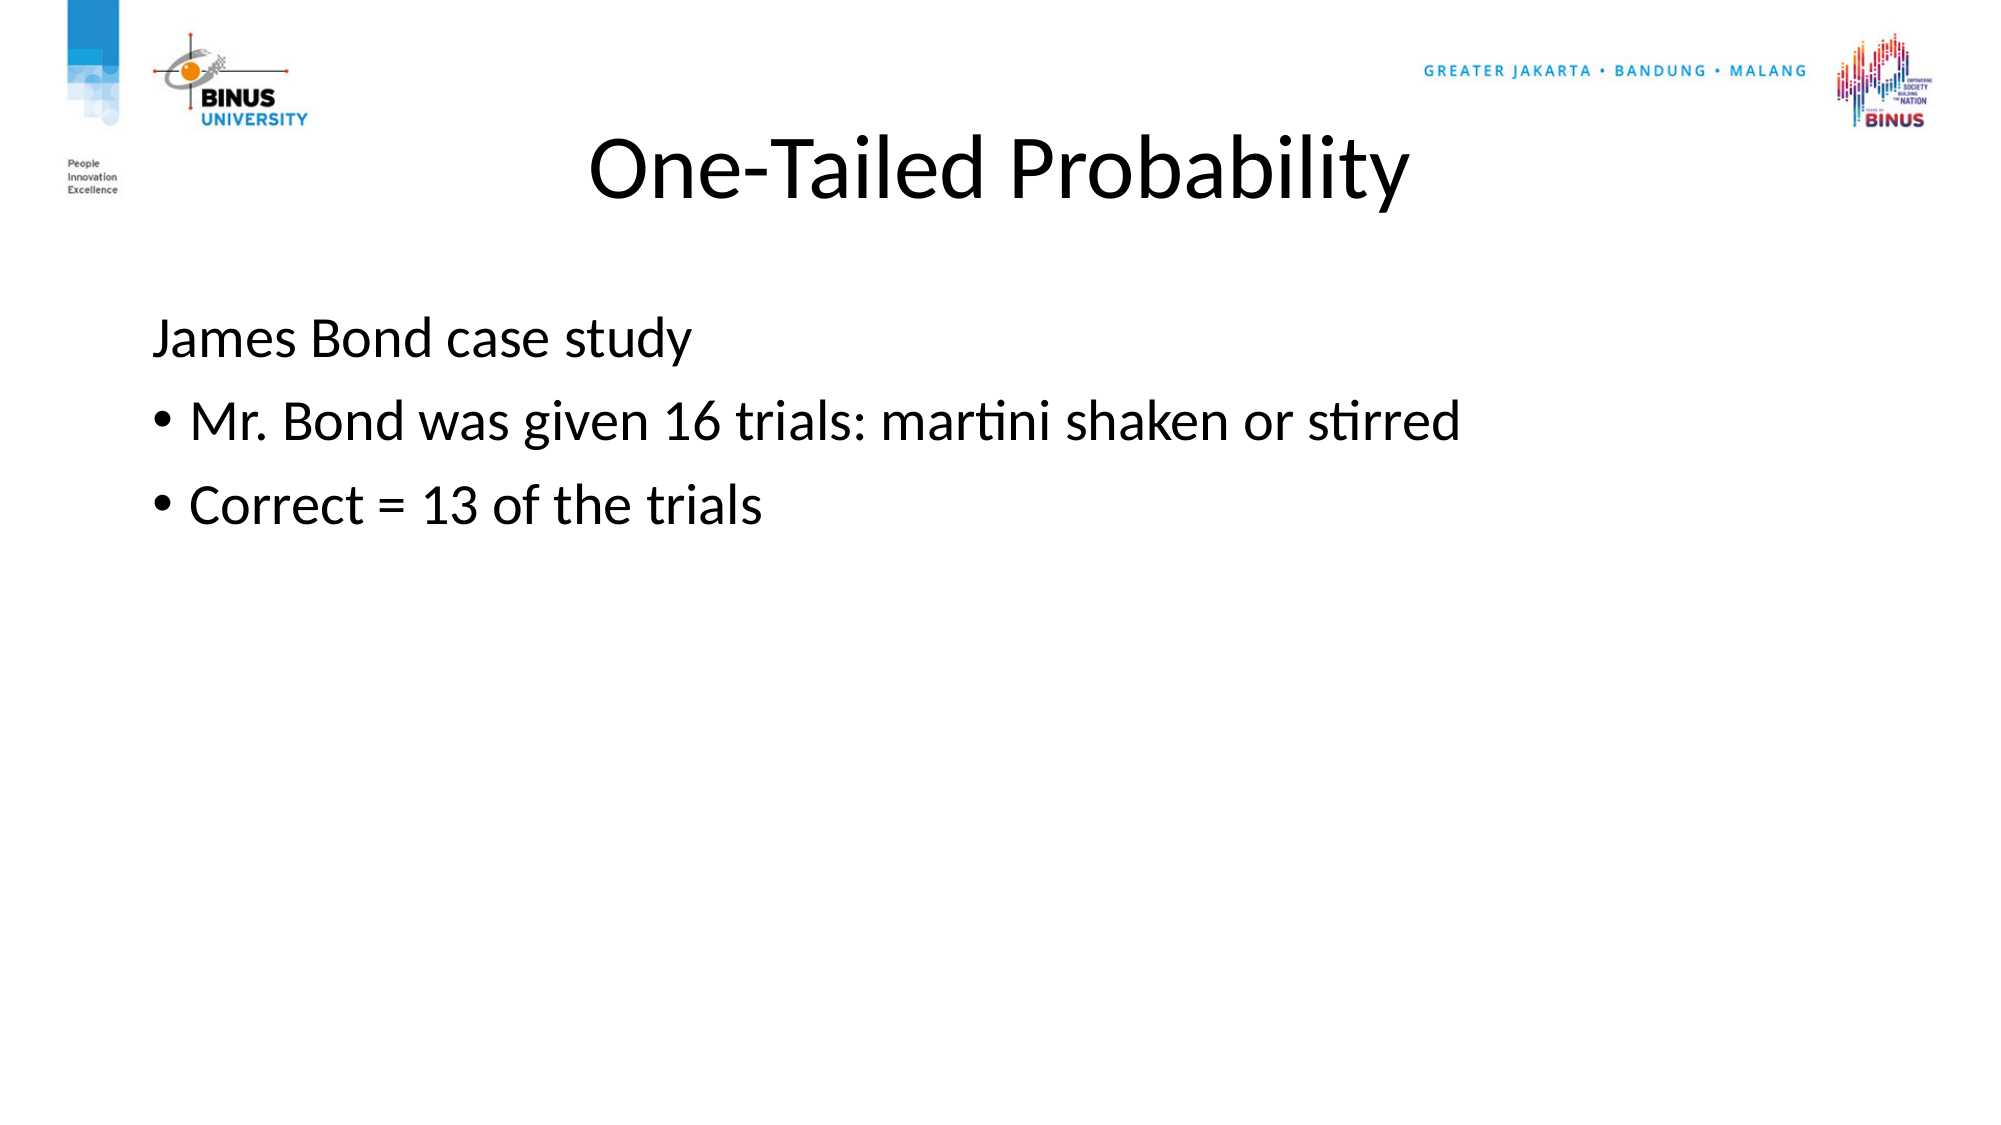

# One-Tailed Probability
James Bond case study
Mr. Bond was given 16 trials: martini shaken or stirred
Correct = 13 of the trials